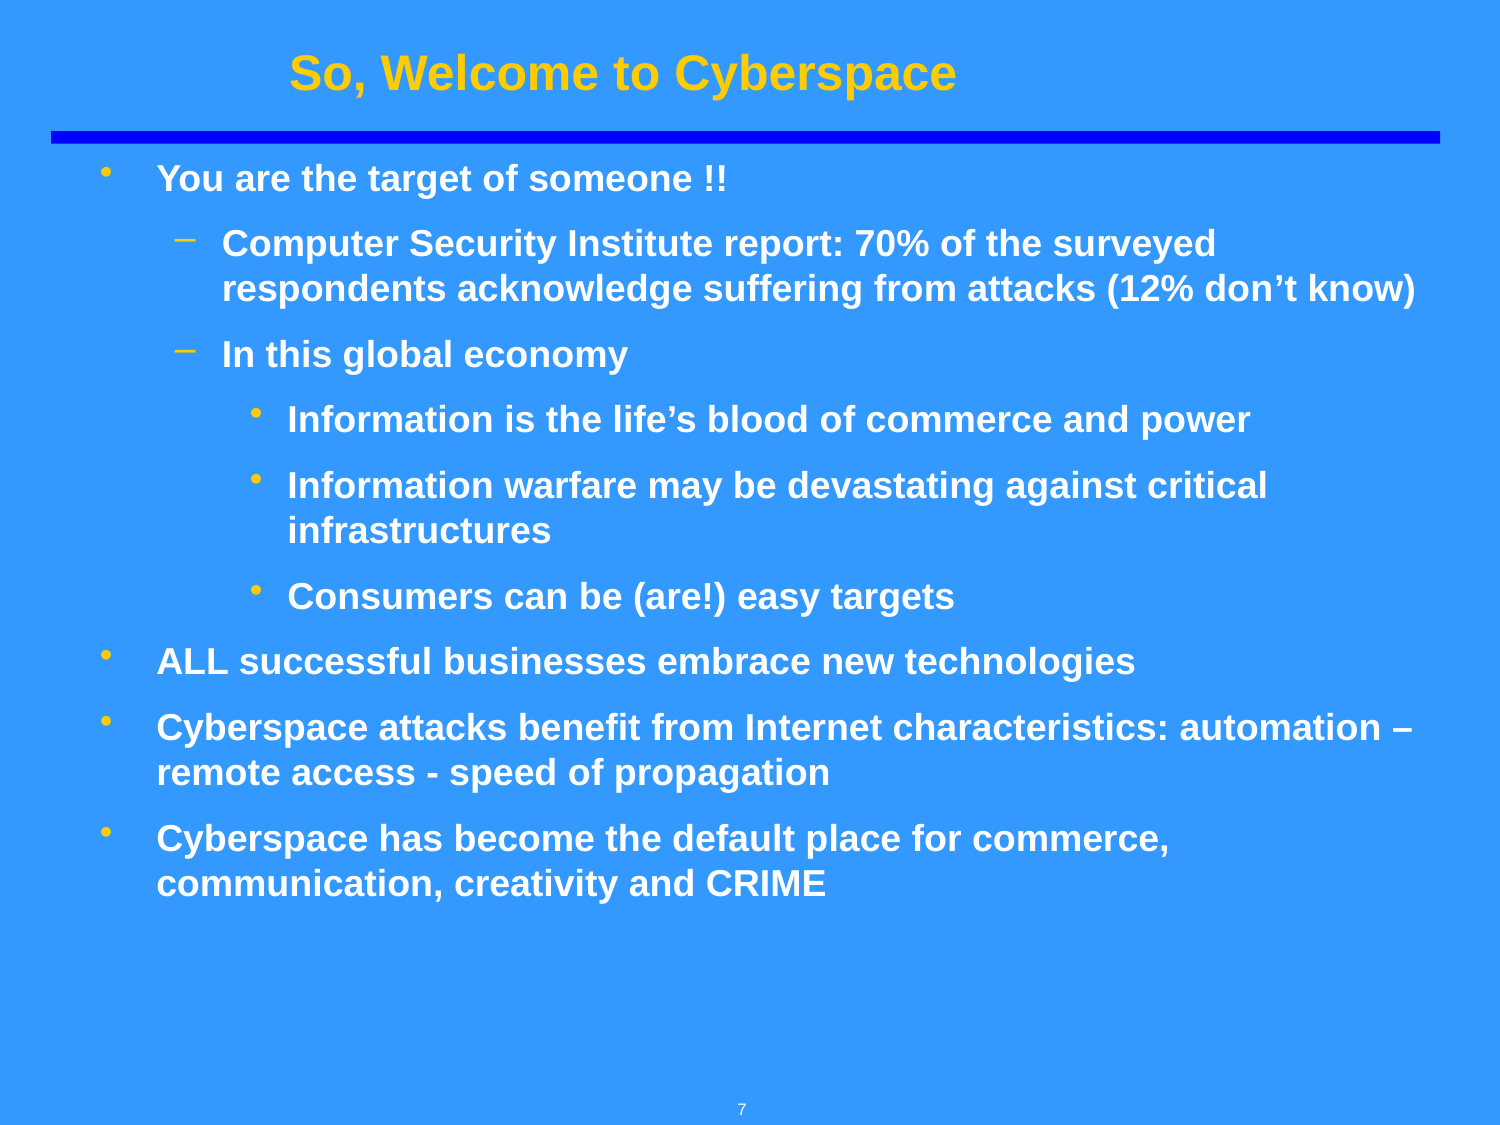

# So, Welcome to Cyberspace
You are the target of someone !!
Computer Security Institute report: 70% of the surveyed respondents acknowledge suffering from attacks (12% don’t know)
In this global economy
Information is the life’s blood of commerce and power
Information warfare may be devastating against critical infrastructures
Consumers can be (are!) easy targets
ALL successful businesses embrace new technologies
Cyberspace attacks benefit from Internet characteristics: automation – remote access - speed of propagation
Cyberspace has become the default place for commerce, communication, creativity and CRIME
7